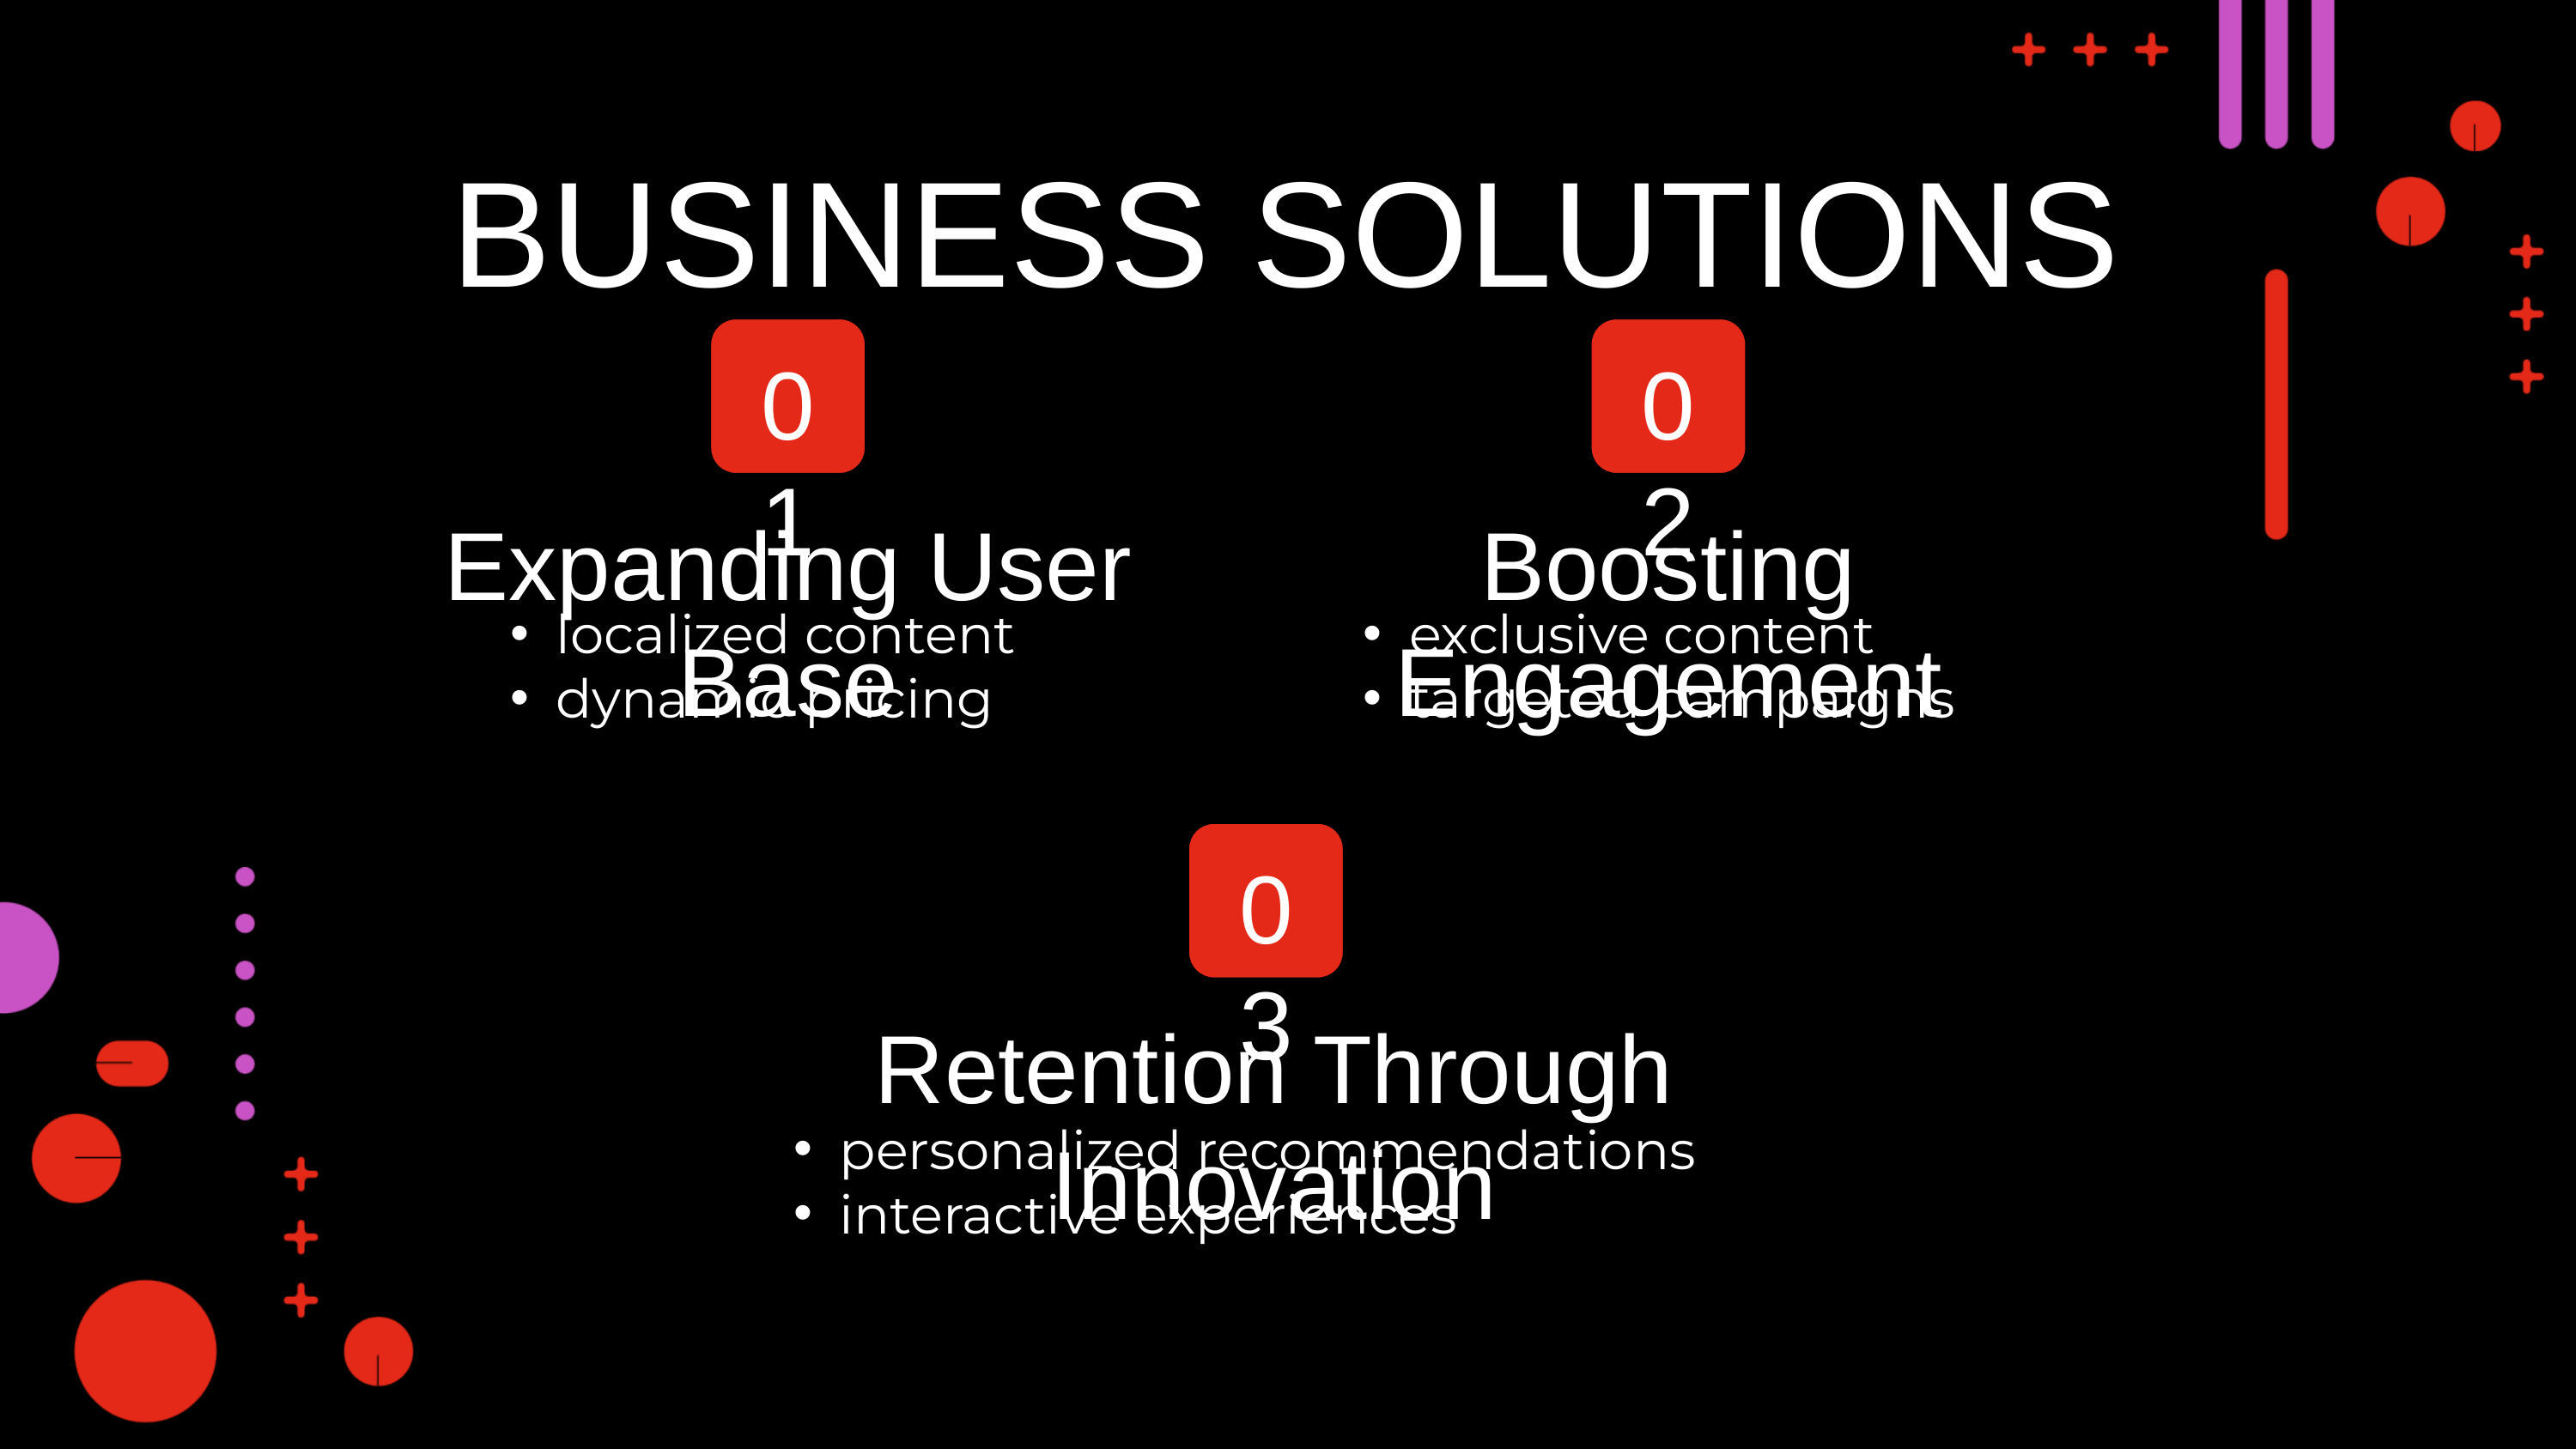

BUSINESS SOLUTIONS

01
02
Expanding User Base
Boosting Engagement
localized content
dynamic pricing

exclusive content
targeted campaigns

03

Retention Through Innovation
personalized recommendations
interactive experiences